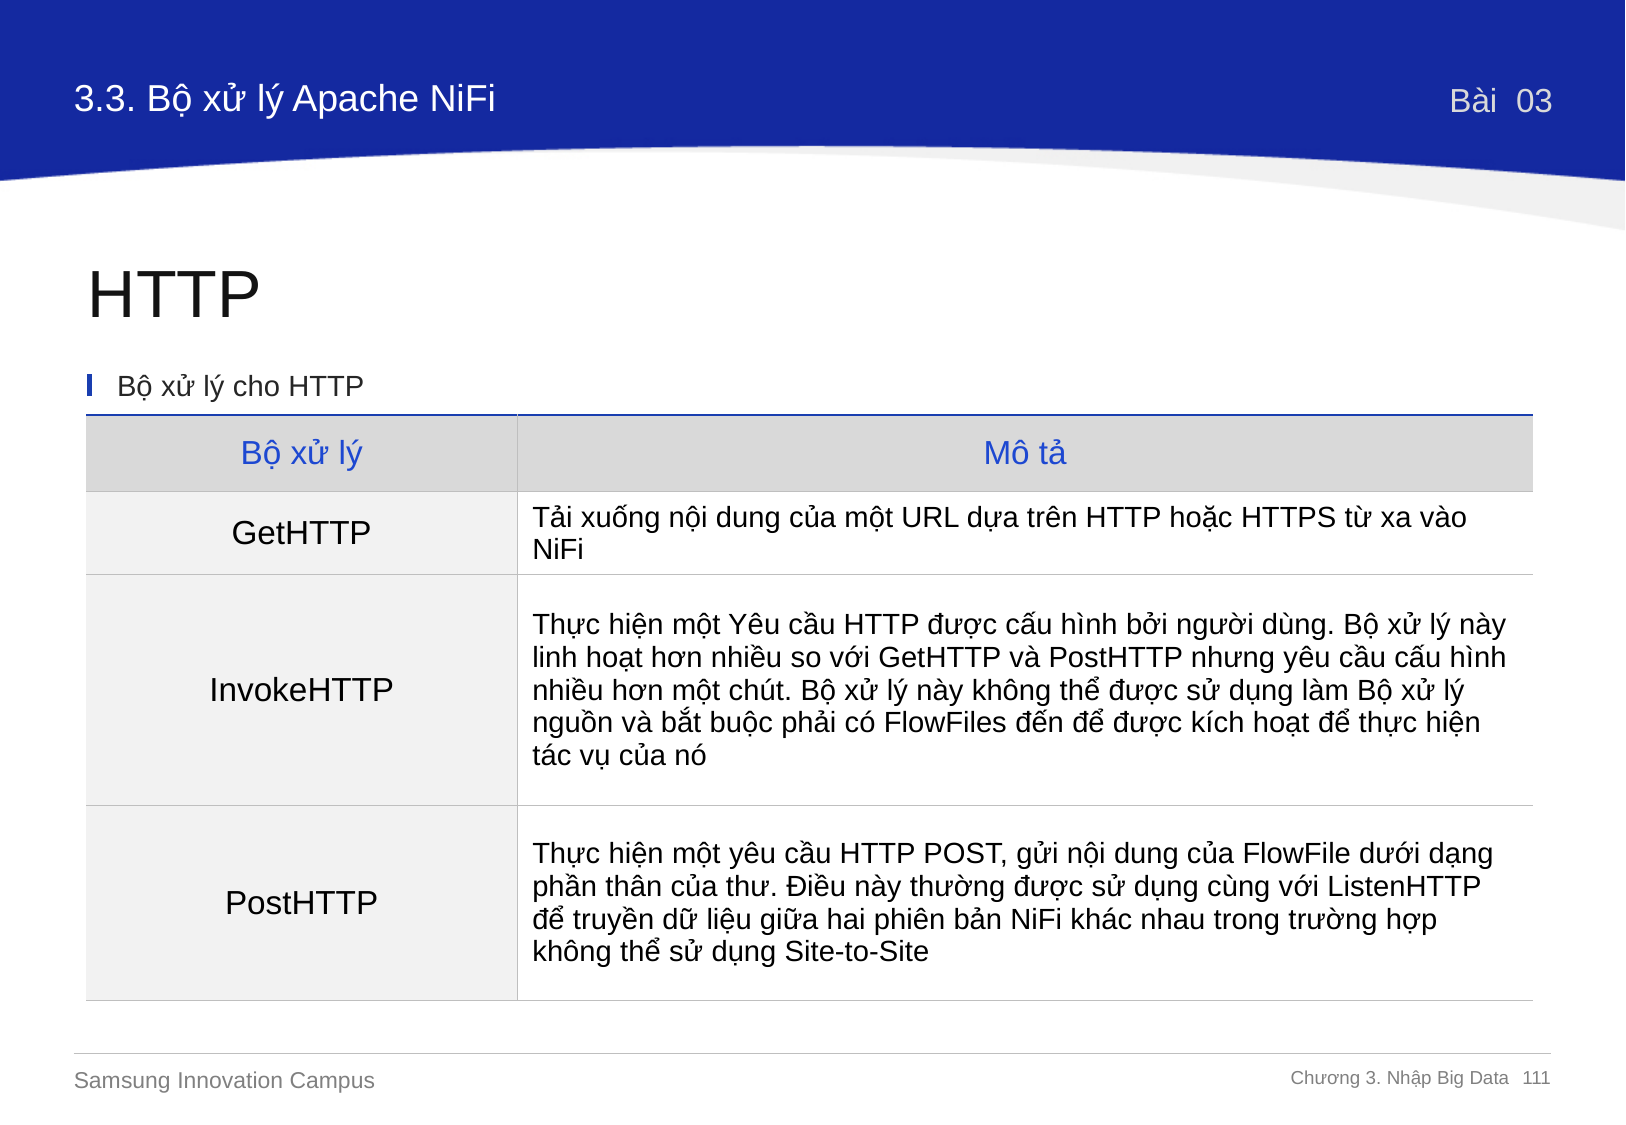

3.3. Bộ xử lý Apache NiFi
Bài  03
HTTP
Bộ xử lý cho HTTP

| Bộ xử lý | Mô tả |
| --- | --- |
| GetHTTP | Tải xuống nội dung của một URL dựa trên HTTP hoặc HTTPS từ xa vào NiFi |
| InvokeHTTP | Thực hiện một Yêu cầu HTTP được cấu hình bởi người dùng. Bộ xử lý này linh hoạt hơn nhiều so với GetHTTP và PostHTTP nhưng yêu cầu cấu hình nhiều hơn một chút. Bộ xử lý này không thể được sử dụng làm Bộ xử lý nguồn và bắt buộc phải có FlowFiles đến để được kích hoạt để thực hiện tác vụ của nó |
| PostHTTP | Thực hiện một yêu cầu HTTP POST, gửi nội dung của FlowFile dưới dạng phần thân của thư. Điều này thường được sử dụng cùng với ListenHTTP để truyền dữ liệu giữa hai phiên bản NiFi khác nhau trong trường hợp không thể sử dụng Site-to-Site |